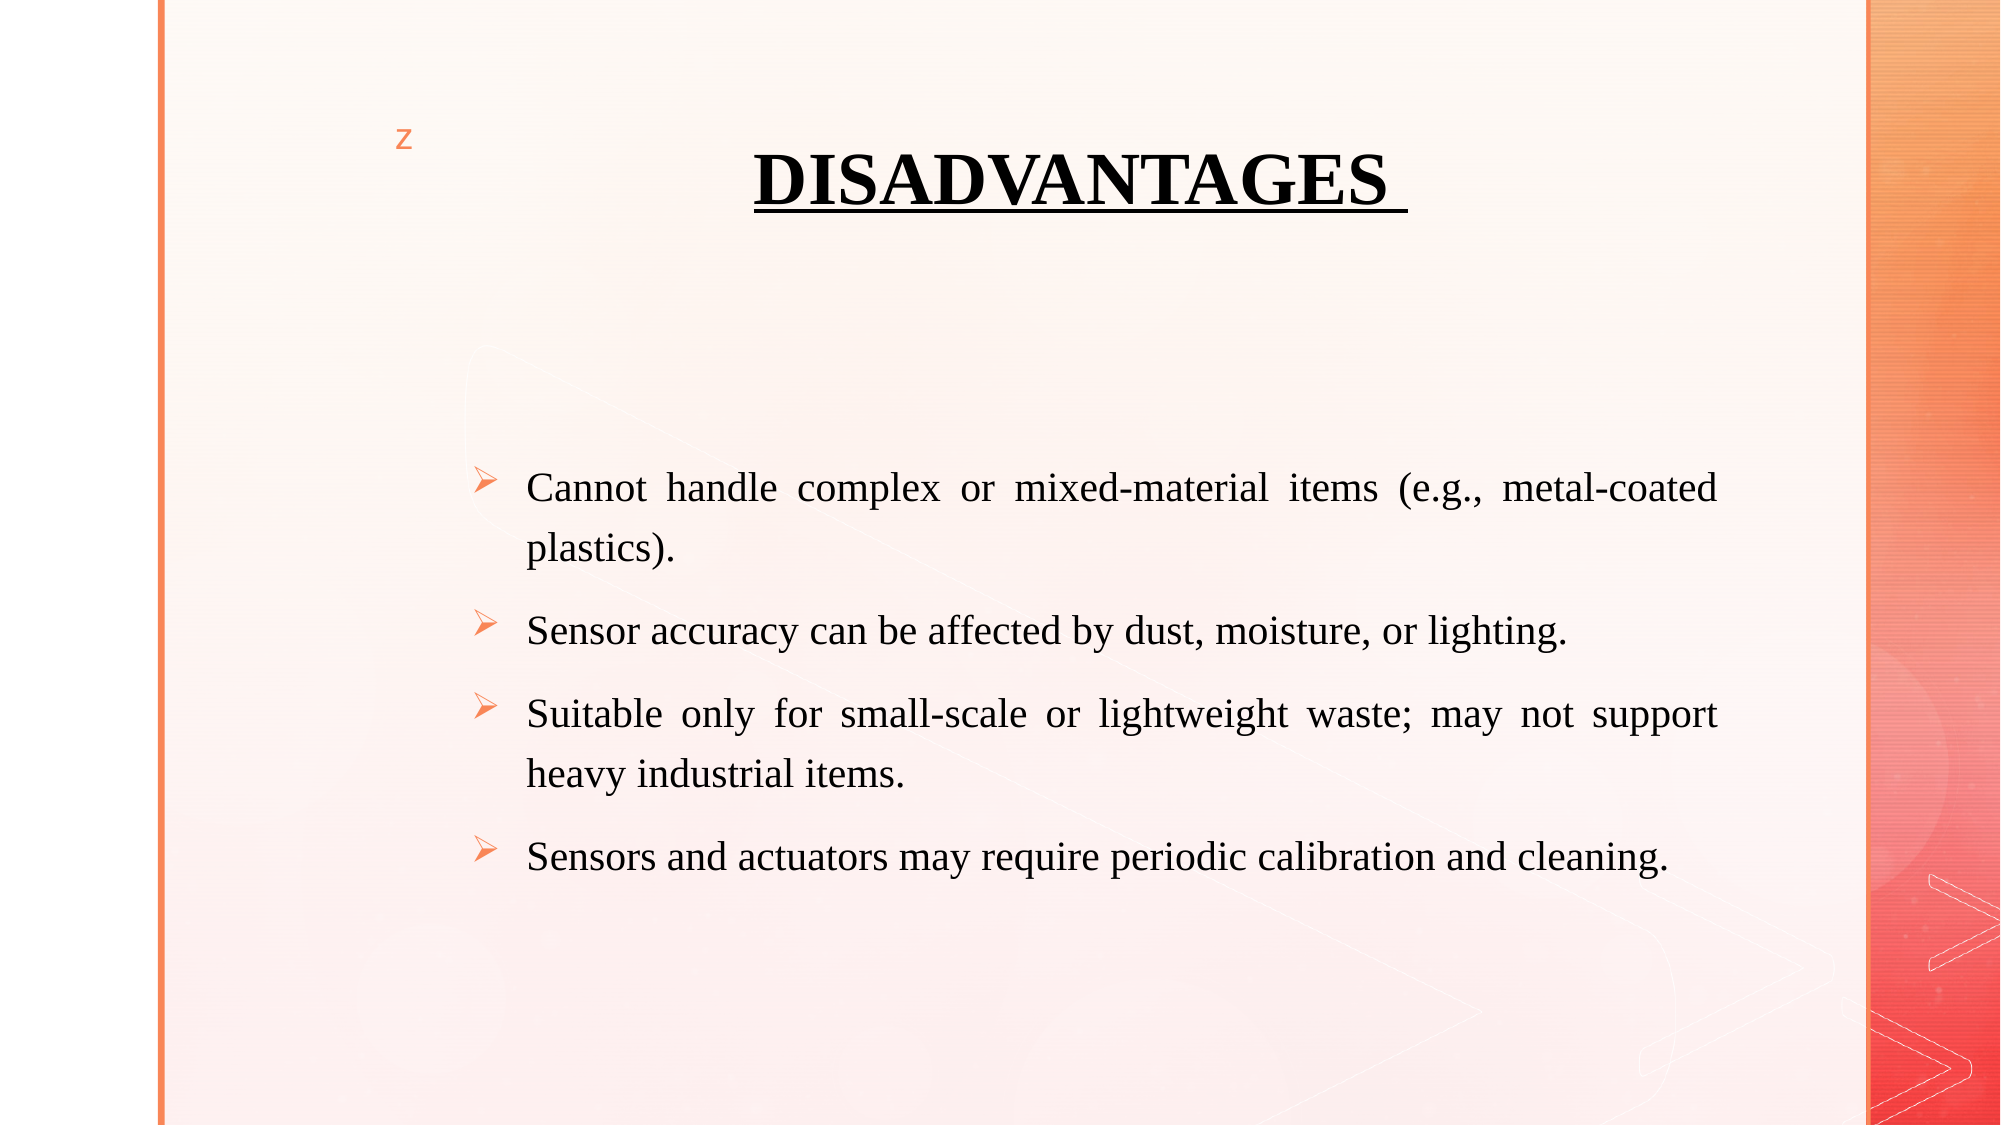

# DISADVANTAGES
Cannot handle complex or mixed-material items (e.g., metal-coated plastics).
Sensor accuracy can be affected by dust, moisture, or lighting.
Suitable only for small-scale or lightweight waste; may not support heavy industrial items.
Sensors and actuators may require periodic calibration and cleaning.